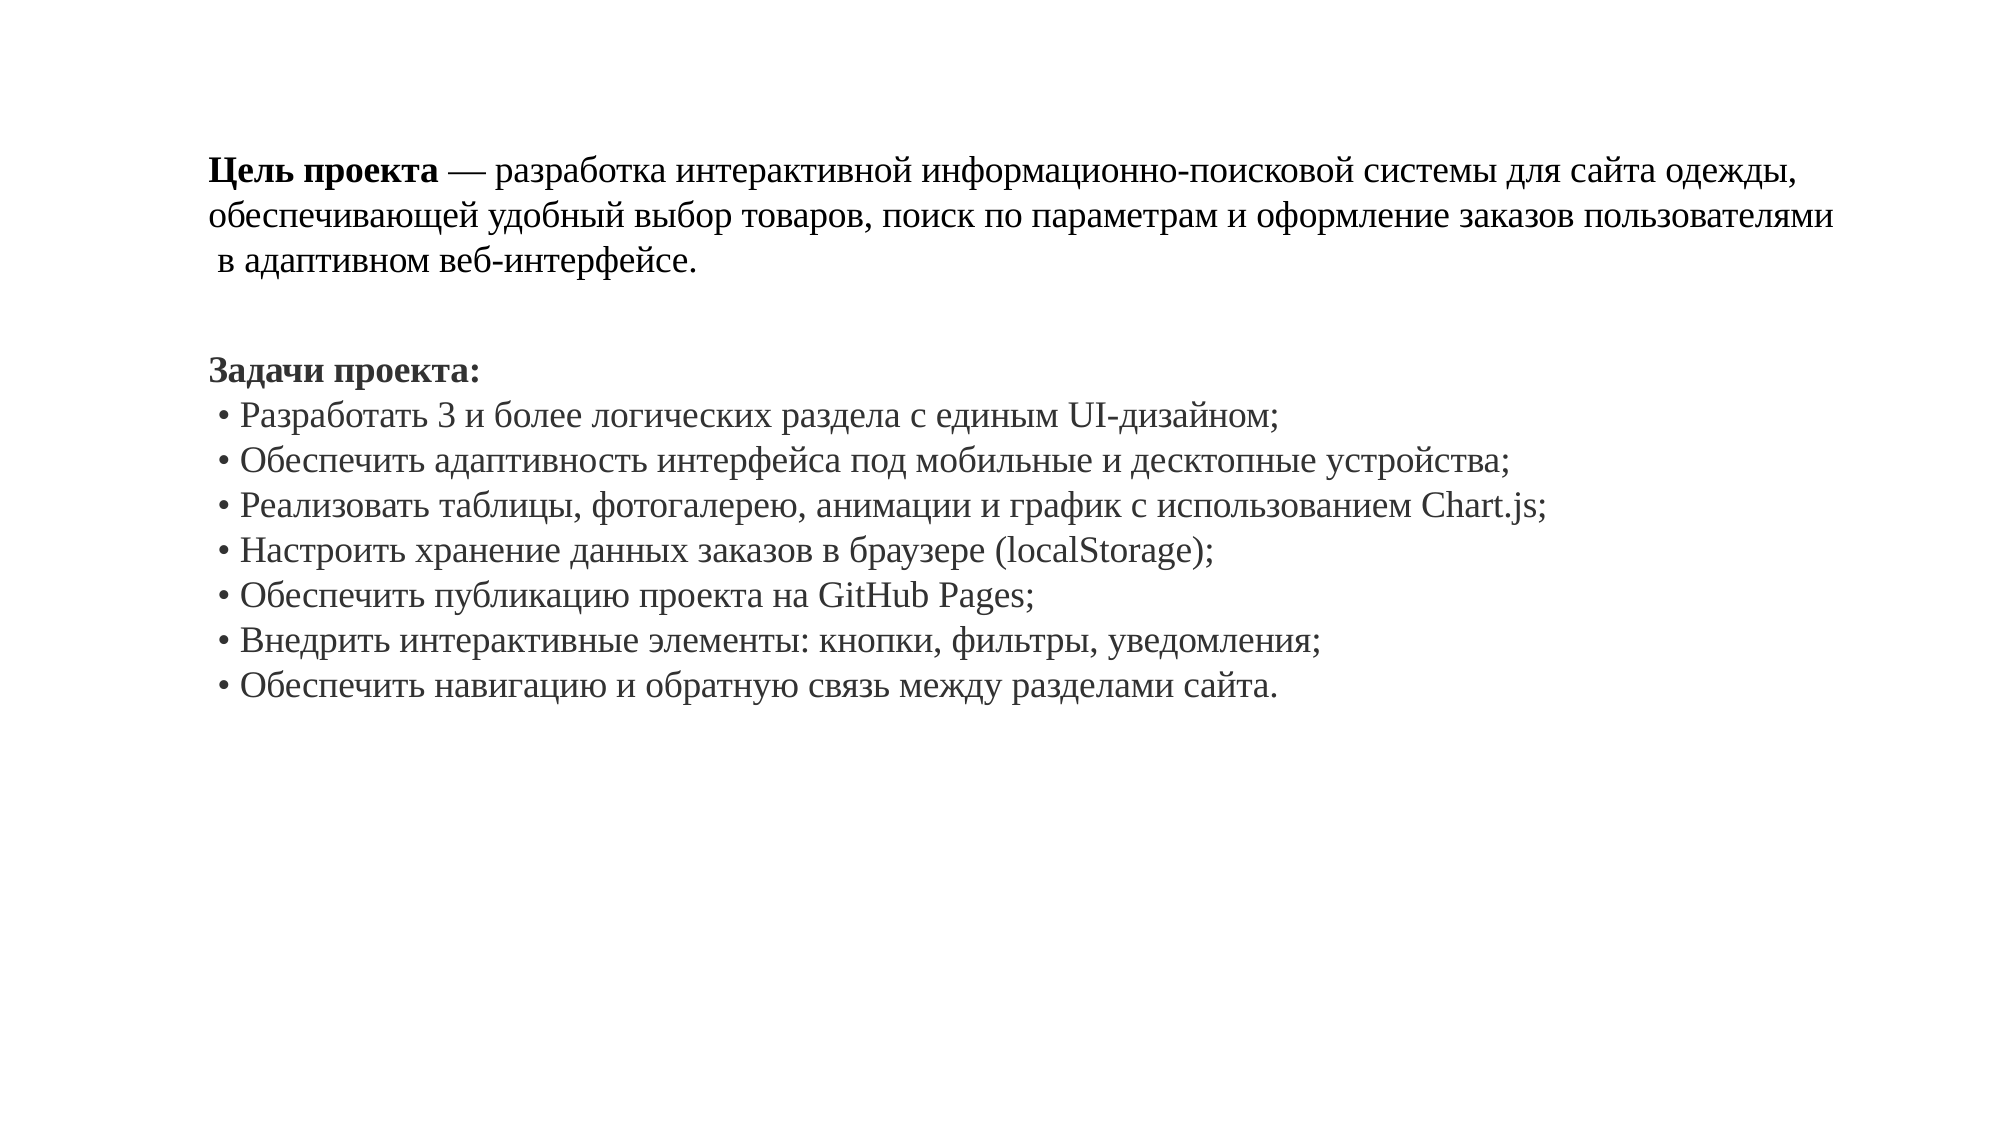

# Цель проекта — разработка интерактивной информационно-поисковой системы для сайта одежды, обеспечивающей удобный выбор товаров, поиск по параметрам и оформление заказов пользователями в адаптивном веб-интерфейсе.

Задачи проекта:
 • Разработать 3 и более логических раздела с единым UI-дизайном;
 • Обеспечить адаптивность интерфейса под мобильные и десктопные устройства;
 • Реализовать таблицы, фотогалерею, анимации и график с использованием Chart.js;
 • Настроить хранение данных заказов в браузере (localStorage);
 • Обеспечить публикацию проекта на GitHub Pages;
 • Внедрить интерактивные элементы: кнопки, фильтры, уведомления;
 • Обеспечить навигацию и обратную связь между разделами сайта.